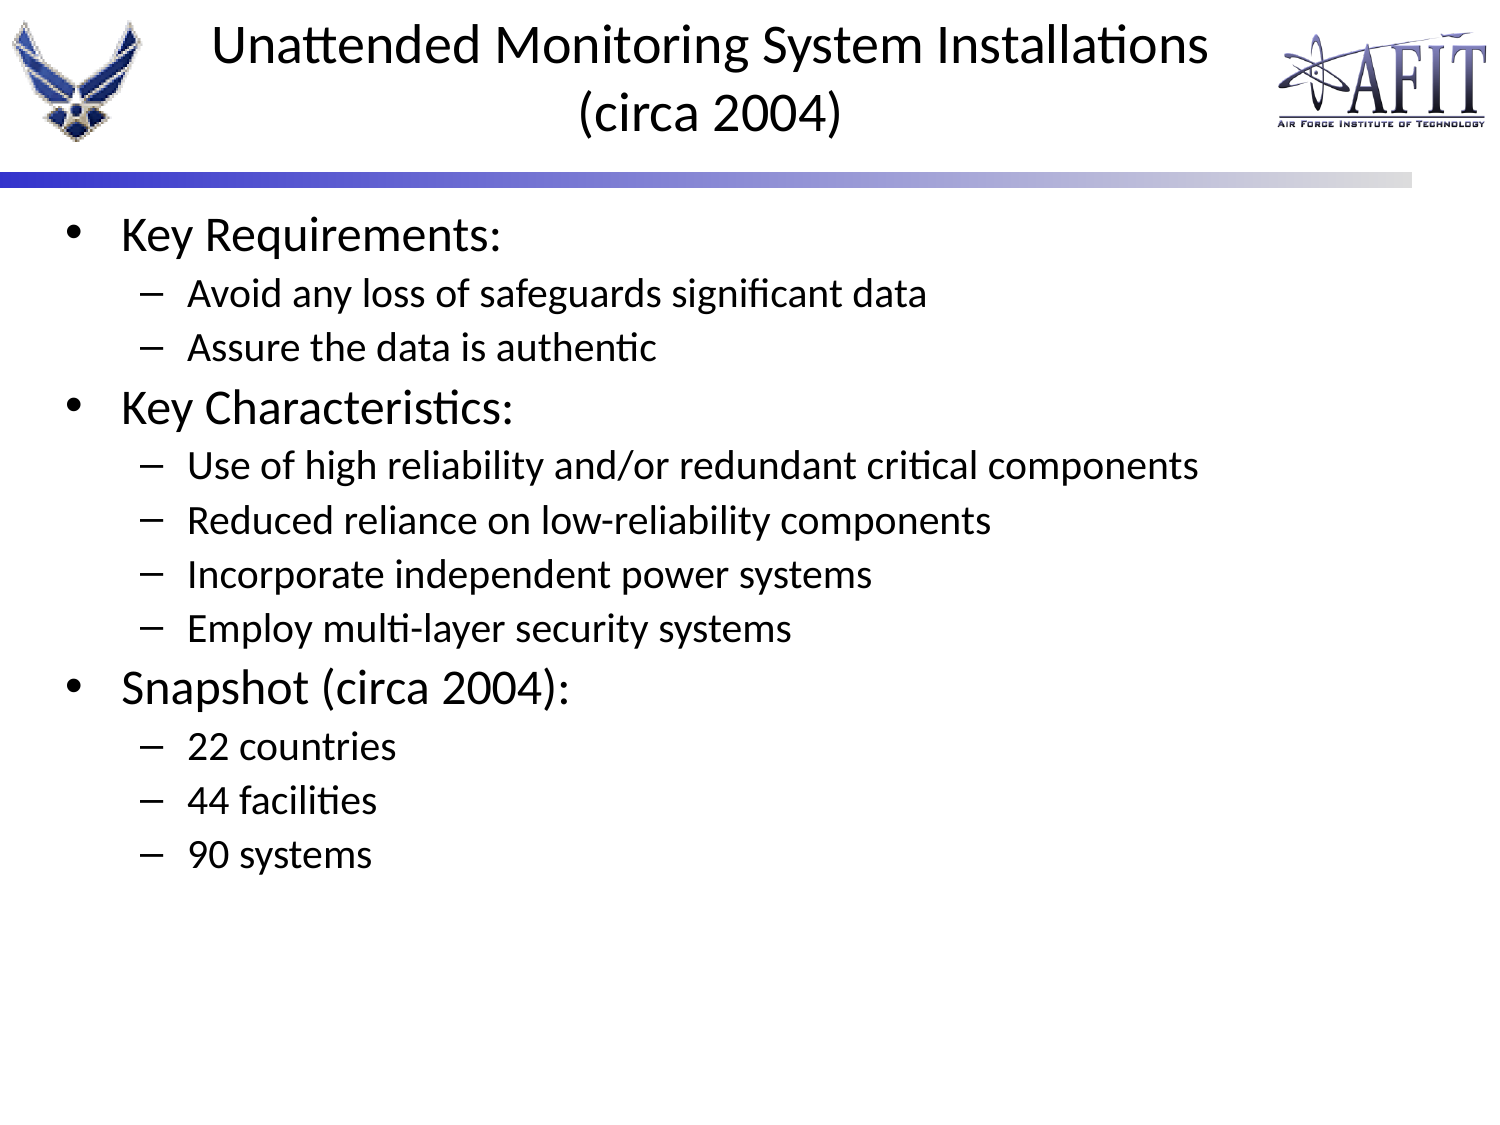

# Unattended Monitoring System Installations (circa 2004)
Key Requirements:
Avoid any loss of safeguards significant data
Assure the data is authentic
Key Characteristics:
Use of high reliability and/or redundant critical components
Reduced reliance on low-reliability components
Incorporate independent power systems
Employ multi-layer security systems
Snapshot (circa 2004):
22 countries
44 facilities
90 systems